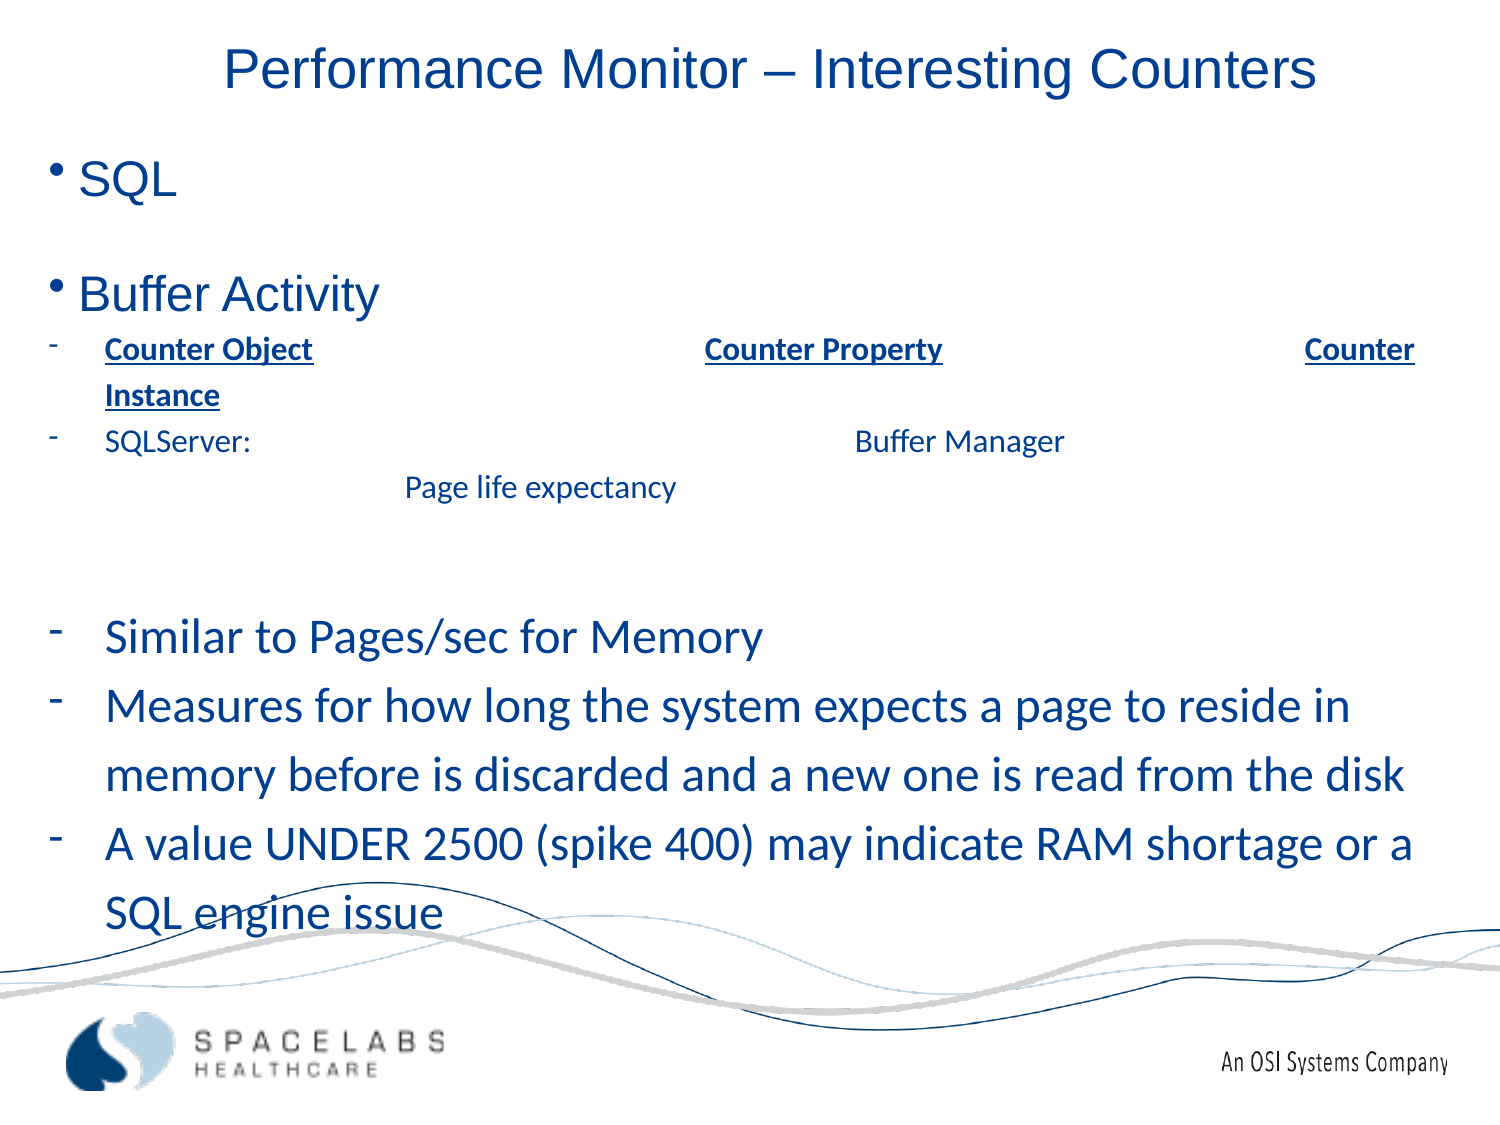

Performance Monitor – Interesting Counters
SQL

Buffer Activity
Counter Object			Counter Property			Counter Instance
SQLServer: 				Buffer Manager				Page life expectancy

Similar to Pages/sec for Memory
Measures for how long the system expects a page to reside in memory before is discarded and a new one is read from the disk
A value UNDER 2500 (spike 400) may indicate RAM shortage or a SQL engine issue